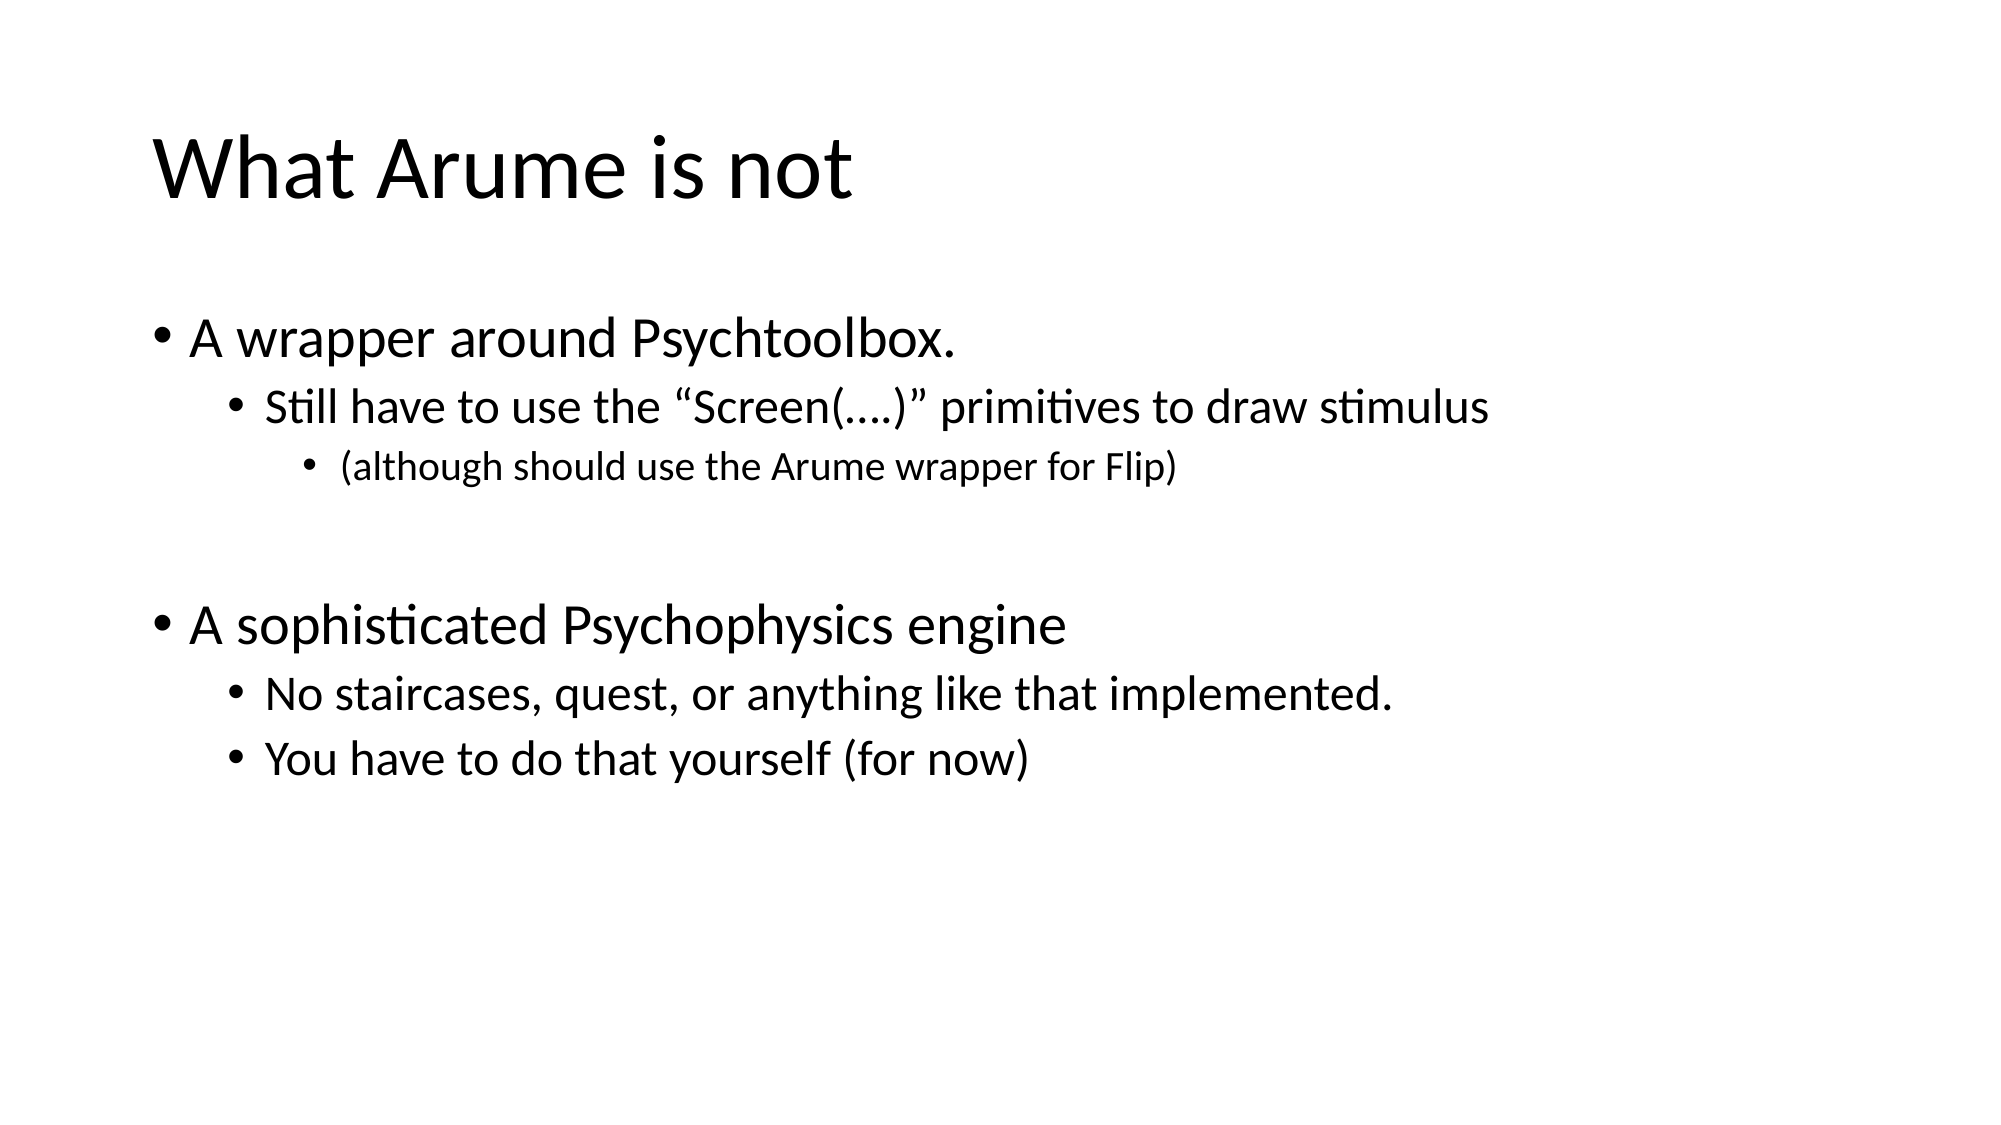

# What Arume is not
A wrapper around Psychtoolbox.
Still have to use the “Screen(….)” primitives to draw stimulus
(although should use the Arume wrapper for Flip)

A sophisticated Psychophysics engine
No staircases, quest, or anything like that implemented.
You have to do that yourself (for now)